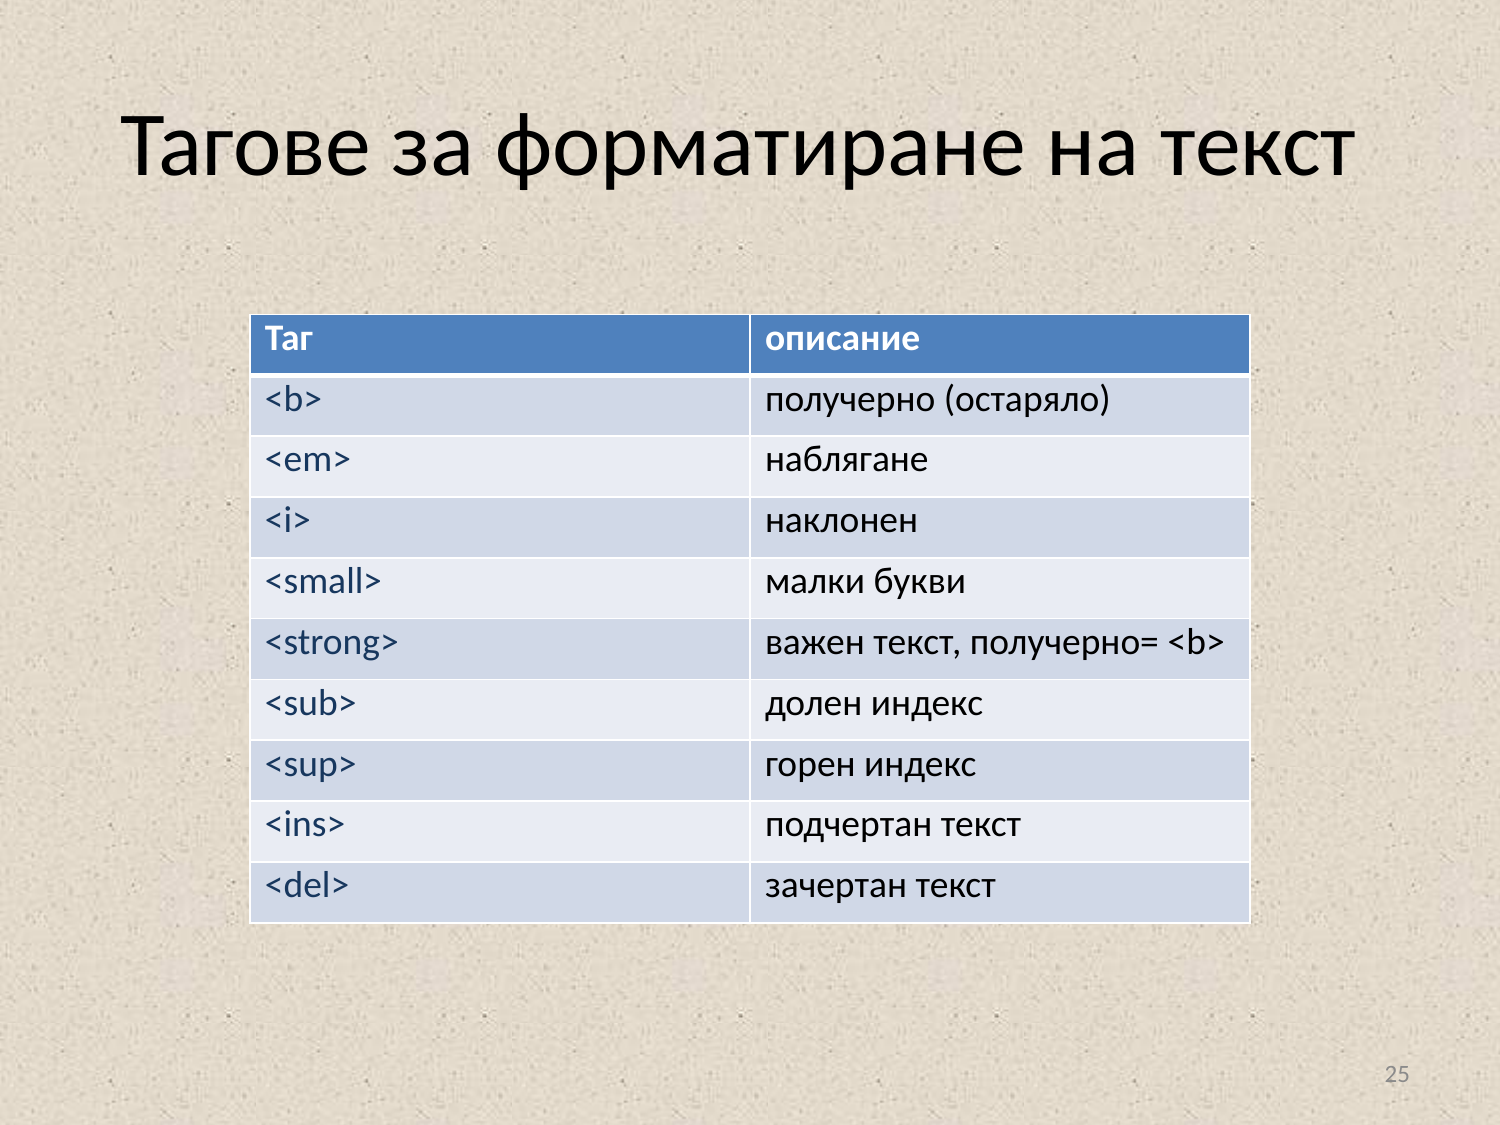

# Тагове за форматиране на текст
| Таг | описание |
| --- | --- |
| <b> | получерно (остаряло) |
| <em> | наблягане |
| <i> | наклонен |
| <small> | малки букви |
| <strong> | важен текст, получерно= <b> |
| <sub> | долен индекс |
| <sup> | горен индекс |
| <ins> | подчертан текст |
| <del> | зачертан текст |
25